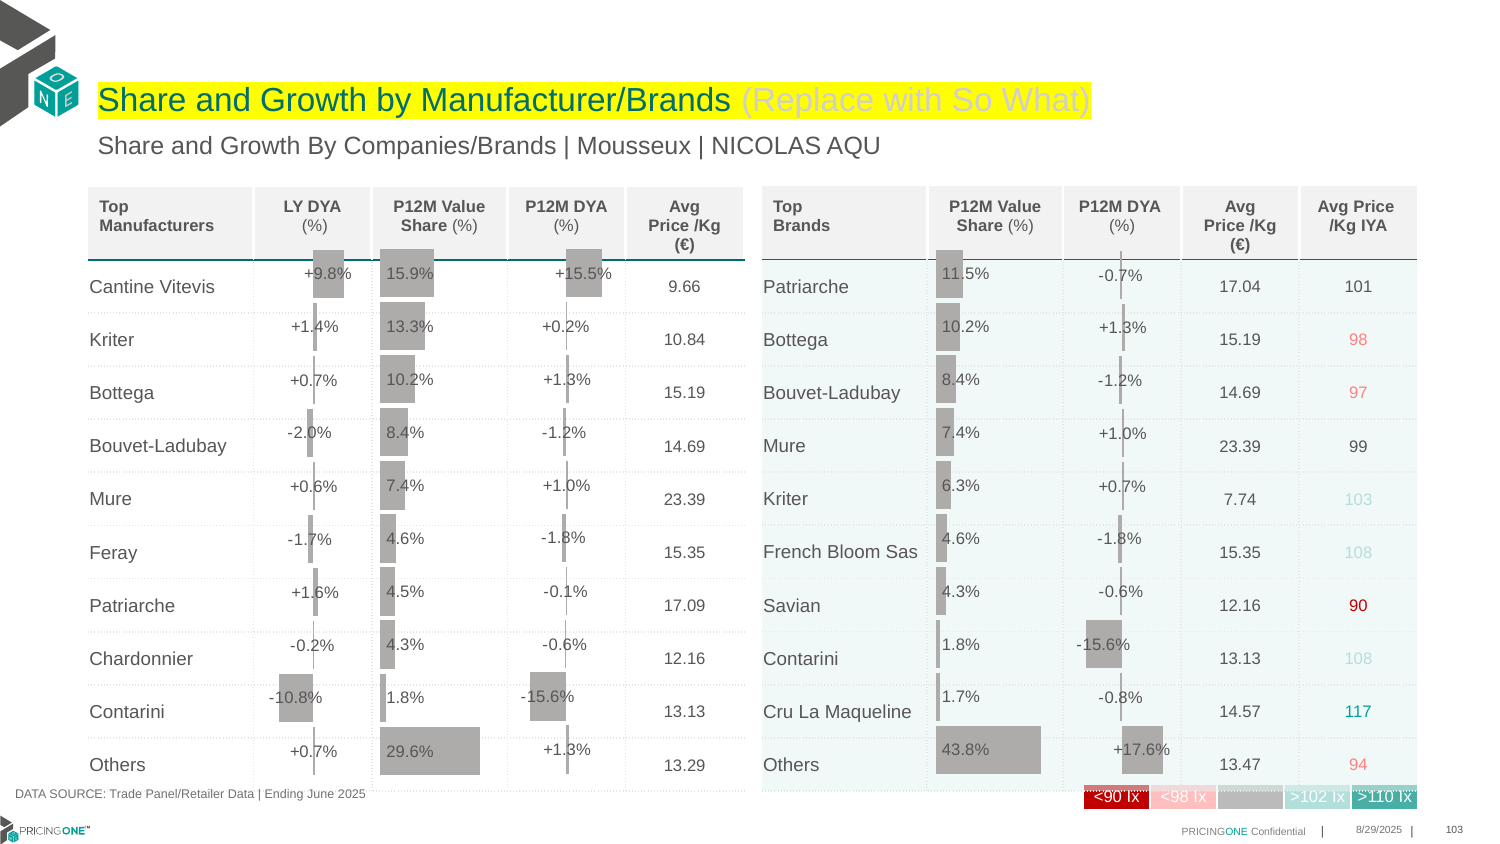

# Share and Growth by Manufacturer/Brands (Replace with So What)

Share and Growth By Companies/Brands | Mousseux | NICOLAS AQU
| Top Brands | P12M Value Share (%) | P12M DYA (%) | Avg Price /Kg (€) | Avg Price /Kg IYA |
| --- | --- | --- | --- | --- |
| Patriarche |  |  | 17.04 | 101 |
| Bottega |  |  | 15.19 | 98 |
| Bouvet-Ladubay |  |  | 14.69 | 97 |
| Mure |  |  | 23.39 | 99 |
| Kriter |  |  | 7.74 | 103 |
| French Bloom Sas |  |  | 15.35 | 108 |
| Savian |  |  | 12.16 | 90 |
| Contarini |  |  | 13.13 | 108 |
| Cru La Maqueline |  |  | 14.57 | 117 |
| Others |  |  | 13.47 | 94 |
| Top Manufacturers | LY DYA (%) | P12M Value Share (%) | P12M DYA (%) | Avg Price /Kg (€) |
| --- | --- | --- | --- | --- |
| Cantine Vitevis |  |  |  | 9.66 |
| Kriter |  |  |  | 10.84 |
| Bottega |  |  |  | 15.19 |
| Bouvet-Ladubay |  |  |  | 14.69 |
| Mure |  |  |  | 23.39 |
| Feray |  |  |  | 15.35 |
| Patriarche |  |  |  | 17.09 |
| Chardonnier |  |  |  | 12.16 |
| Contarini |  |  |  | 13.13 |
| Others |  |  |  | 13.29 |

### Chart

| Category | Share DYA P12M |
|---|---|
| None | 0.1549894374229232 |

### Chart

| Category | Value Share P12M |
|---|---|
| None | 0.15852146830500333 |

### Chart

| Category | Share DYA LY |
|---|---|
| None | 0.09805064293666271 |

### Chart

| Category | Value Share |
|---|---|
| None | 0.11512775617087873 |

### Chart

| Category | Share DYA |
|---|---|
| None | -0.0069806165261657865 |
DATA SOURCE: Trade Panel/Retailer Data | Ending June 2025
| <90 Ix | <98 Ix |  | >102 Ix | >110 Ix |
| --- | --- | --- | --- | --- |

8/29/2025
103